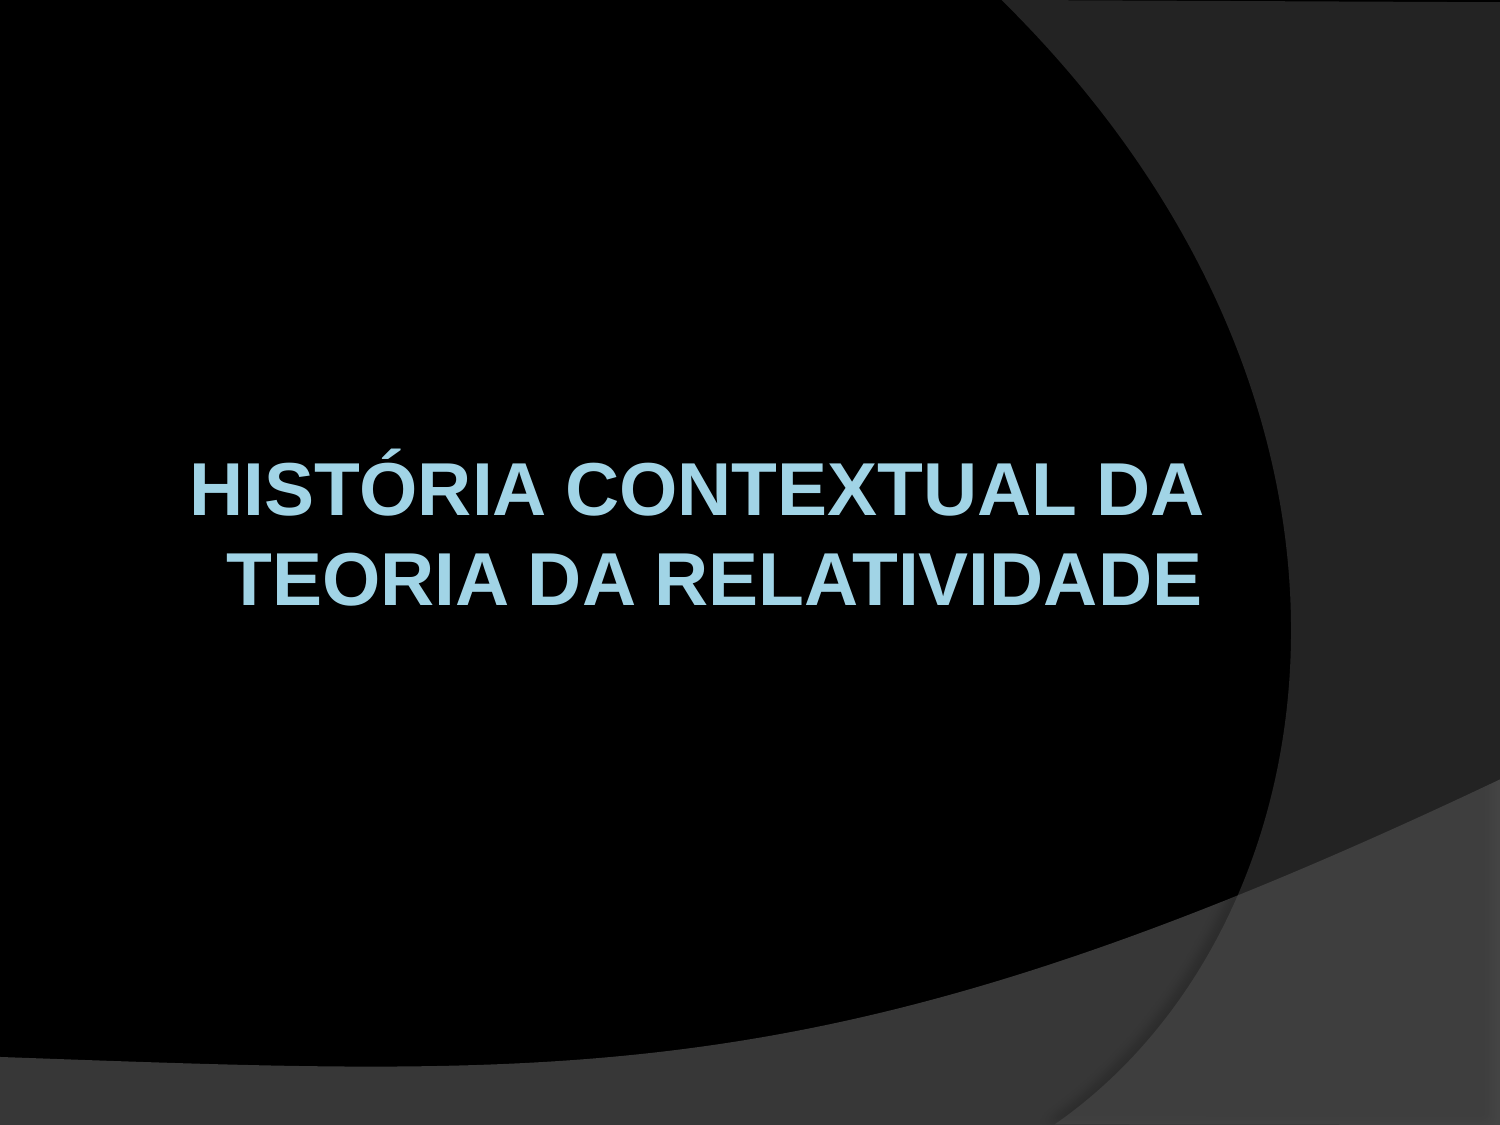

# História contextual da teoria da relatividade